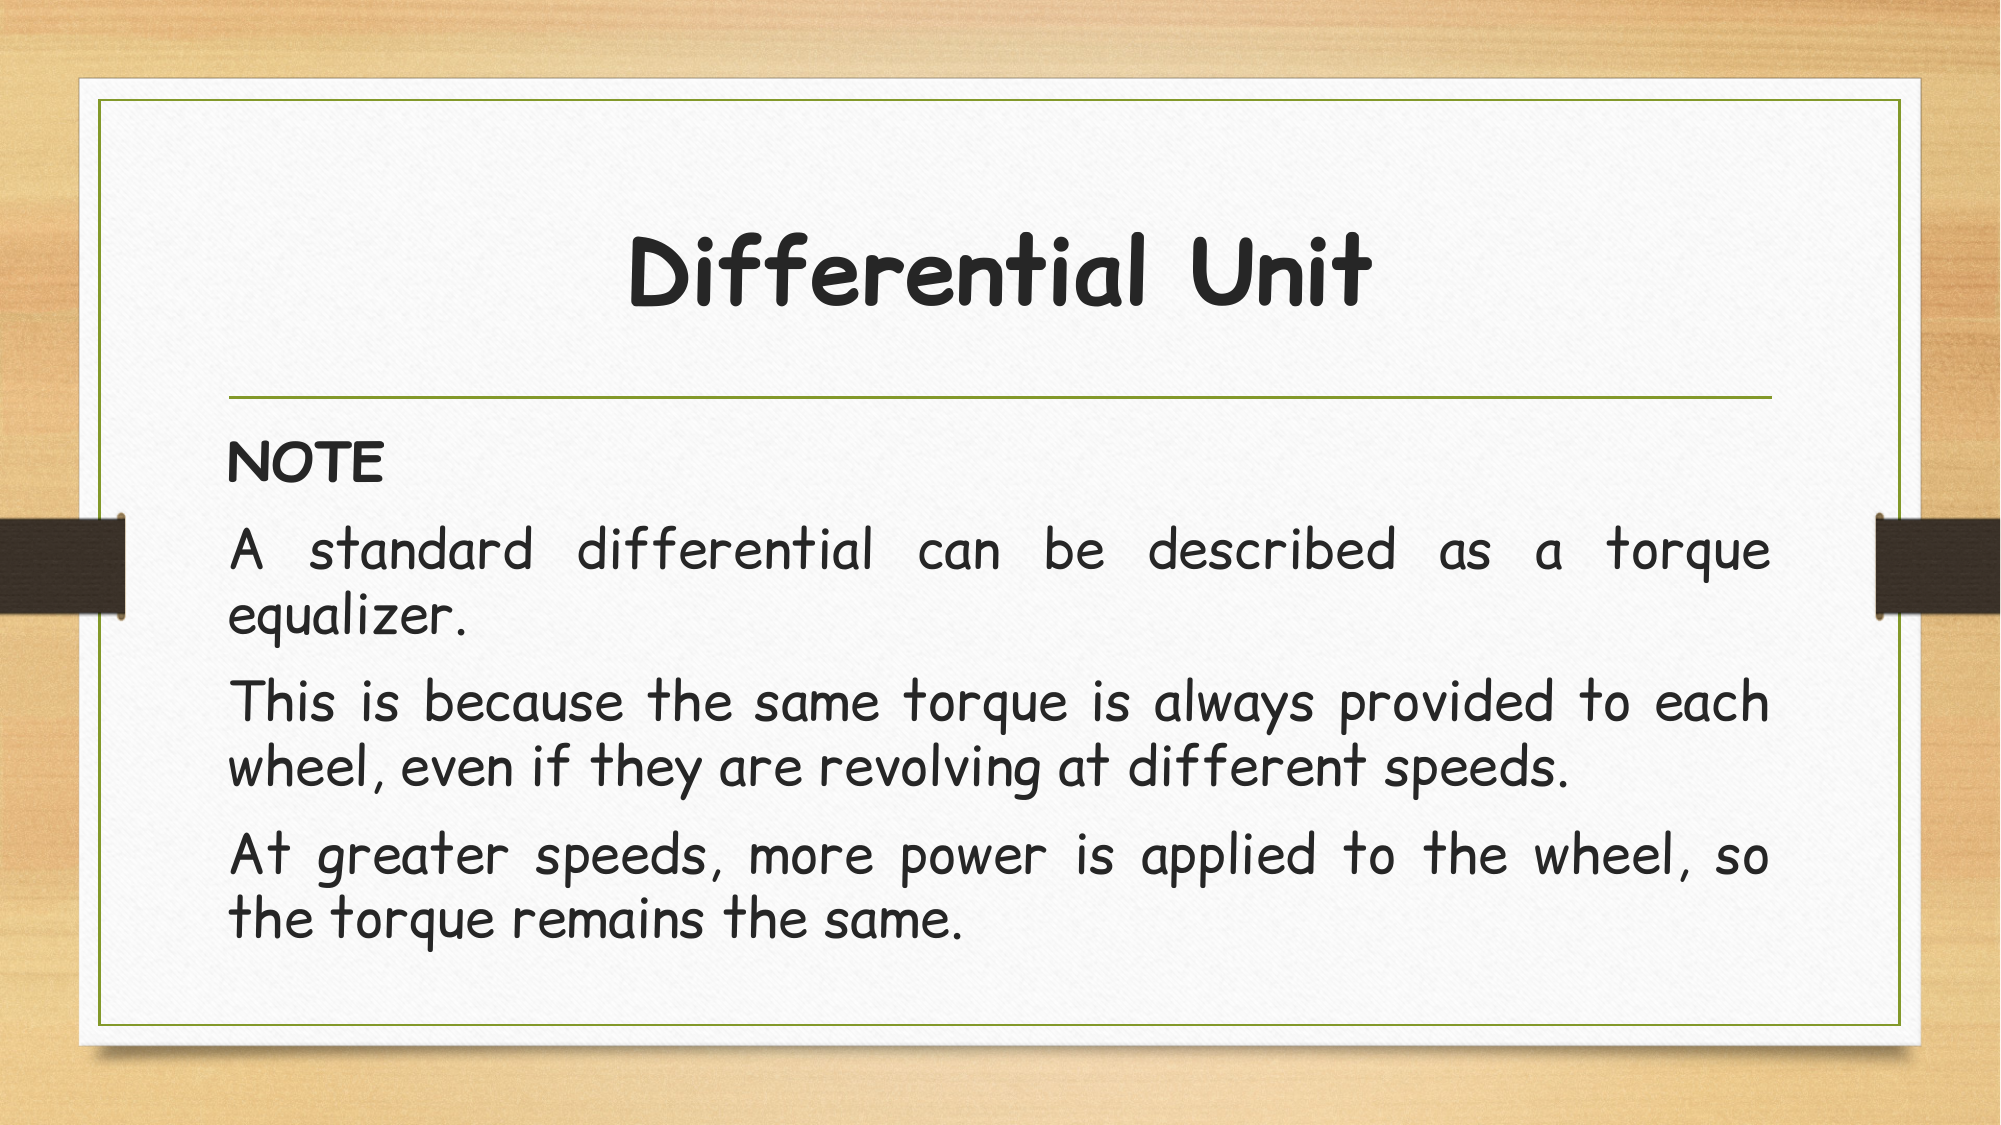

# Differential Unit
NOTE
A standard differential can be described as a torque equalizer.
This is because the same torque is always provided to each wheel, even if they are revolving at different speeds.
At greater speeds, more power is applied to the wheel, so the torque remains the same.